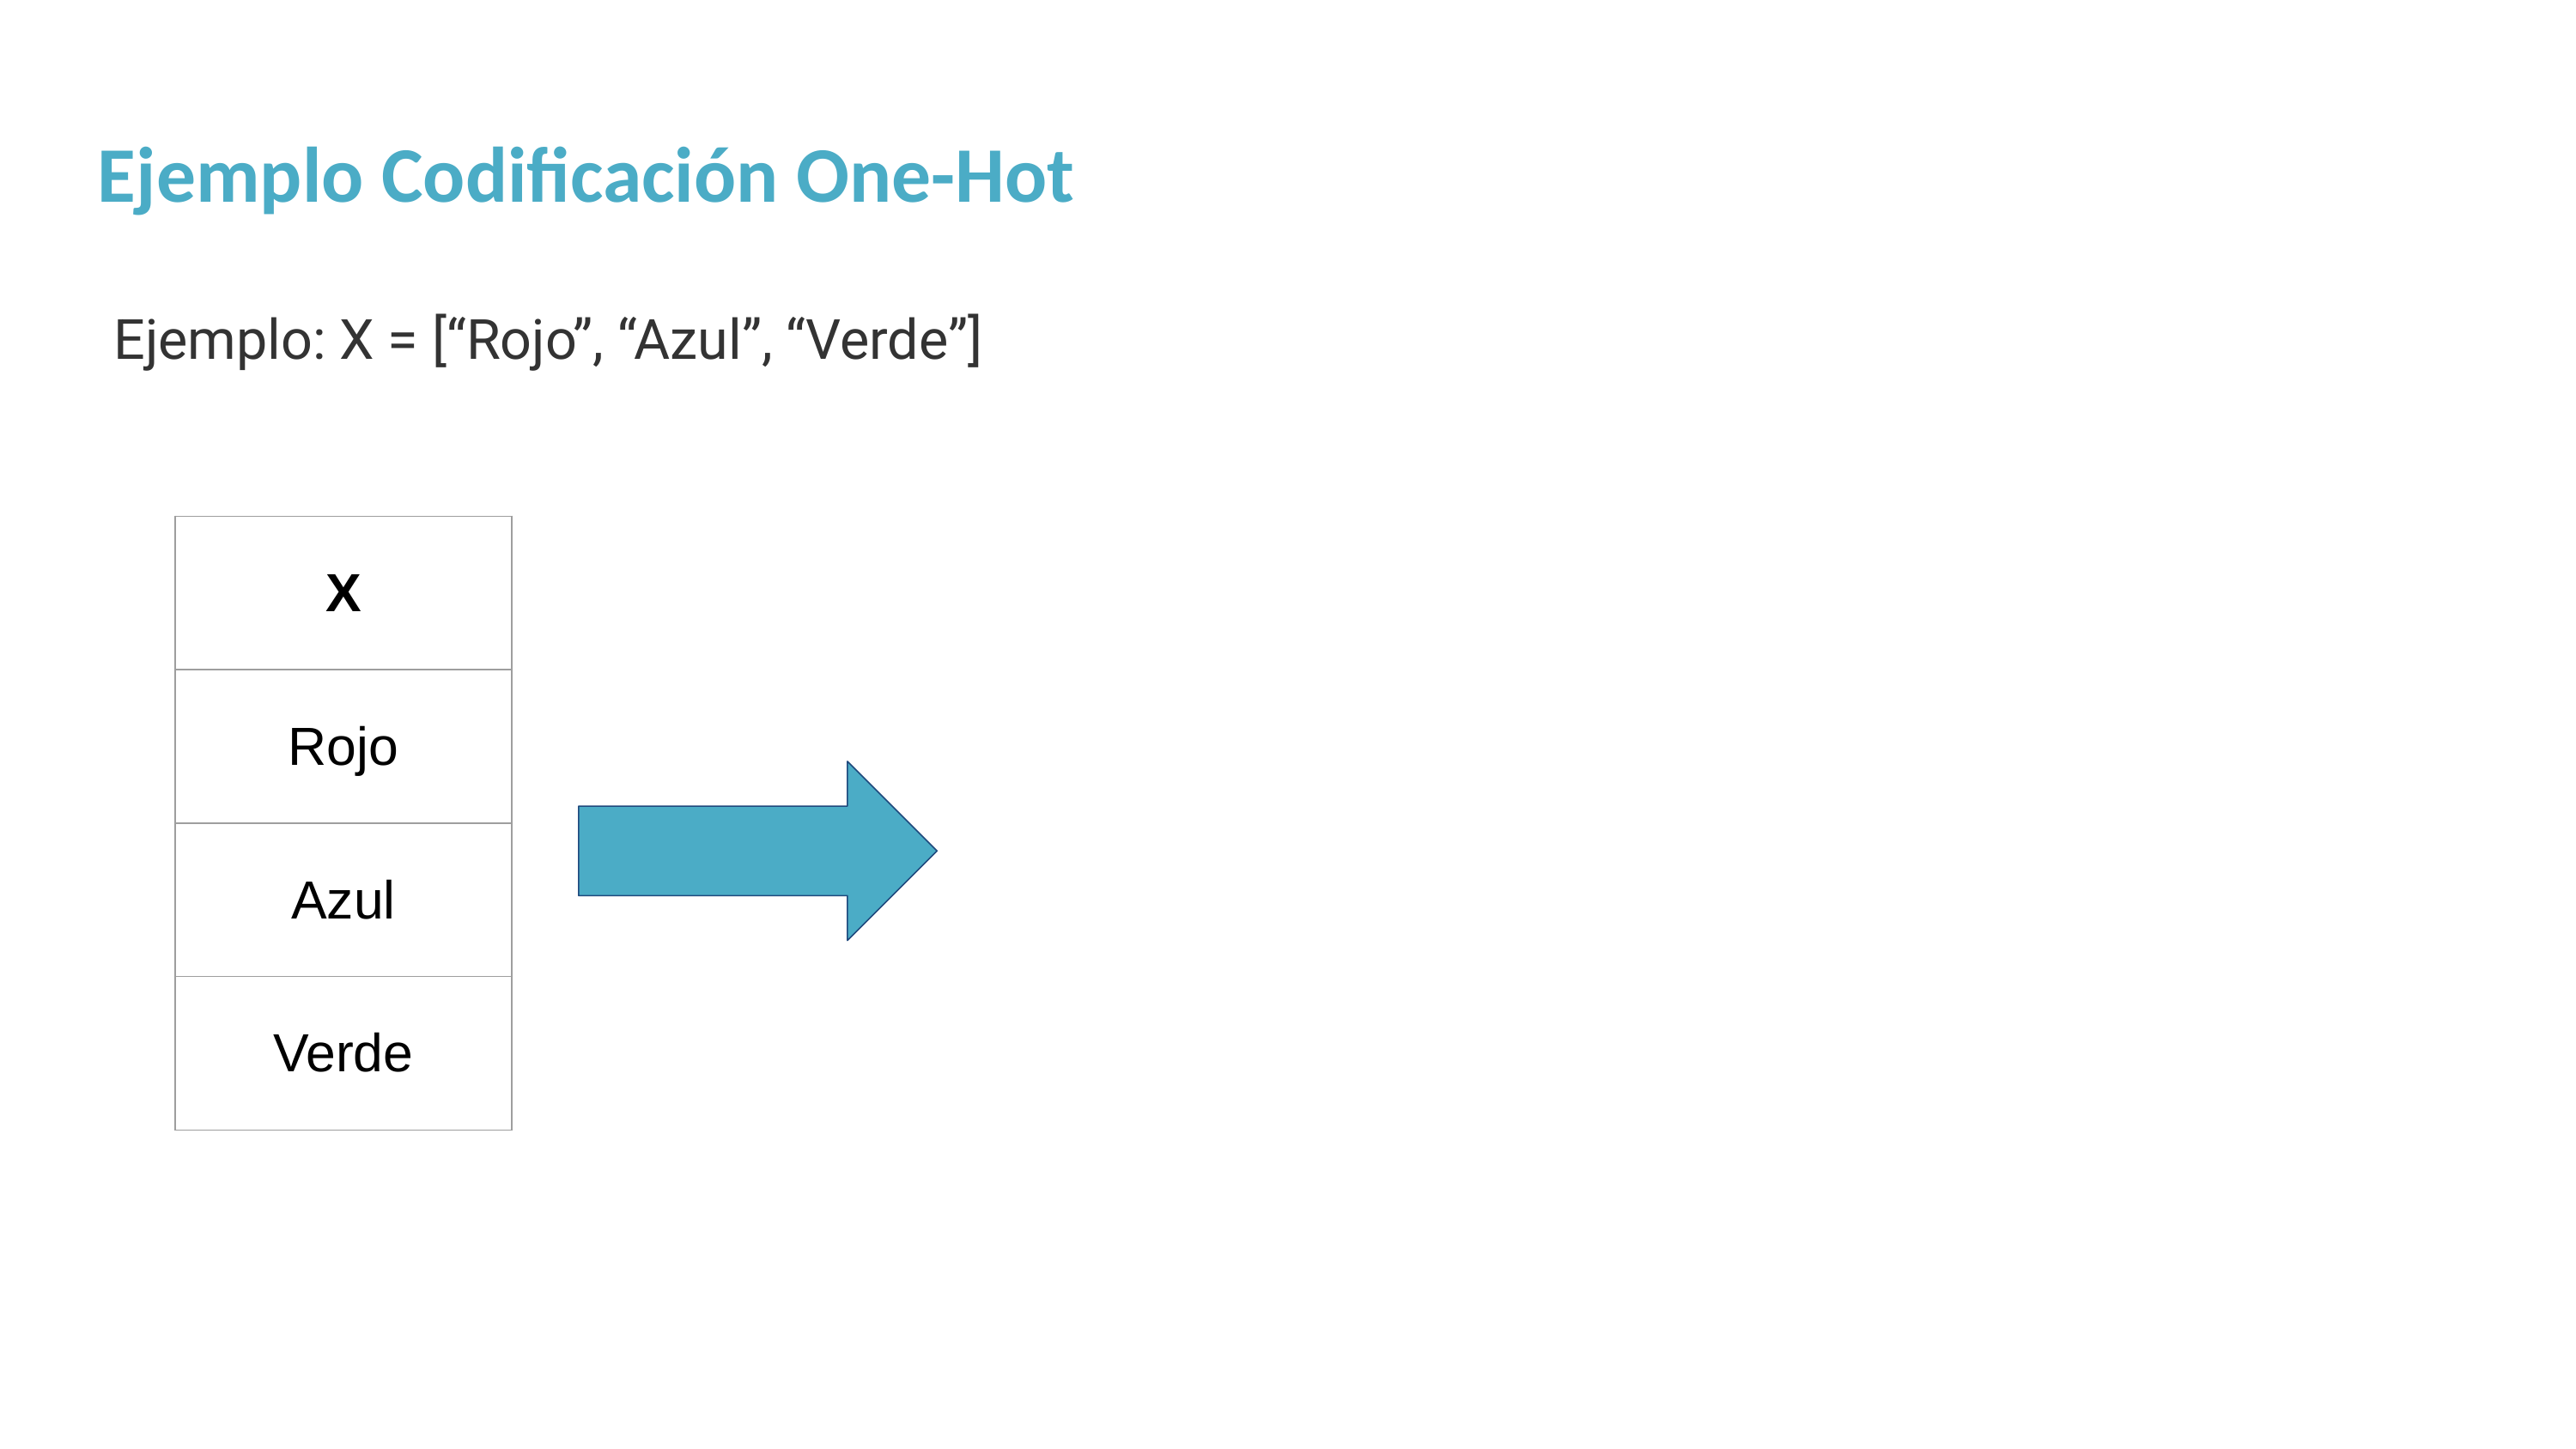

Ejemplo Codificación One-Hot
Ejemplo: X = [“Rojo”, “Azul”, “Verde”]
| X |
| --- |
| Rojo |
| Azul |
| Verde |